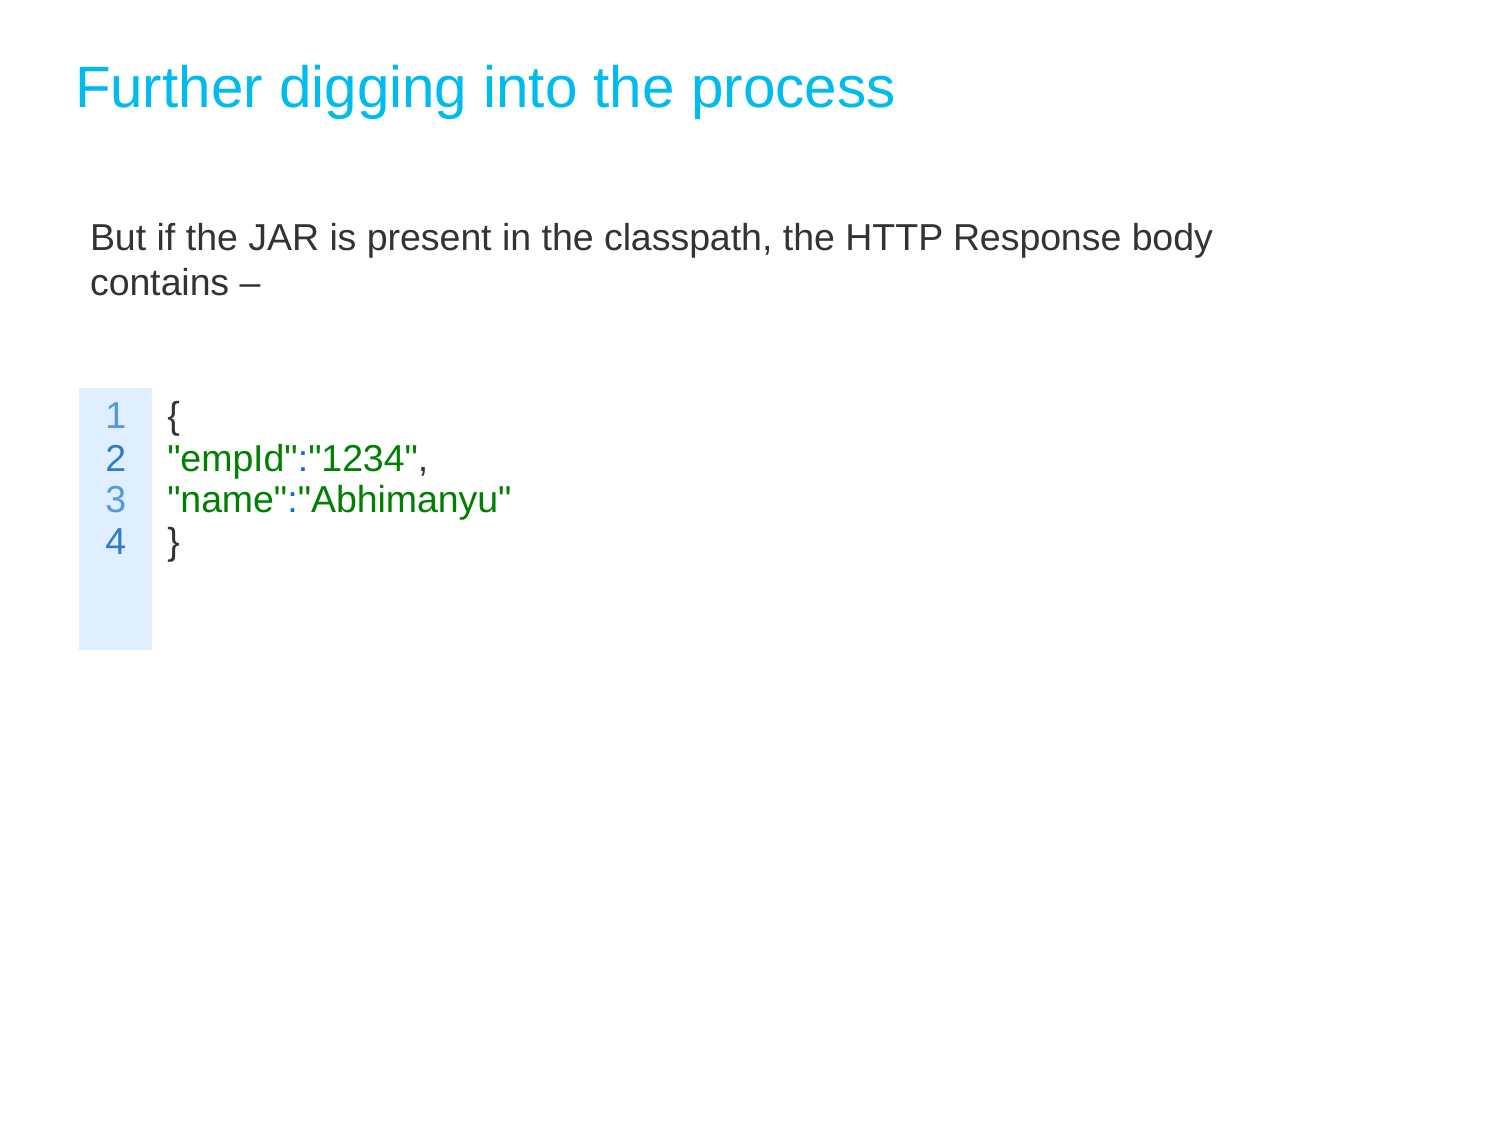

# Further digging into the process
But if the JAR is present in the classpath, the HTTP Response body contains –

| 1 2 3 4 | { "empId":"1234", "name":"Abhimanyu" } |
| --- | --- |